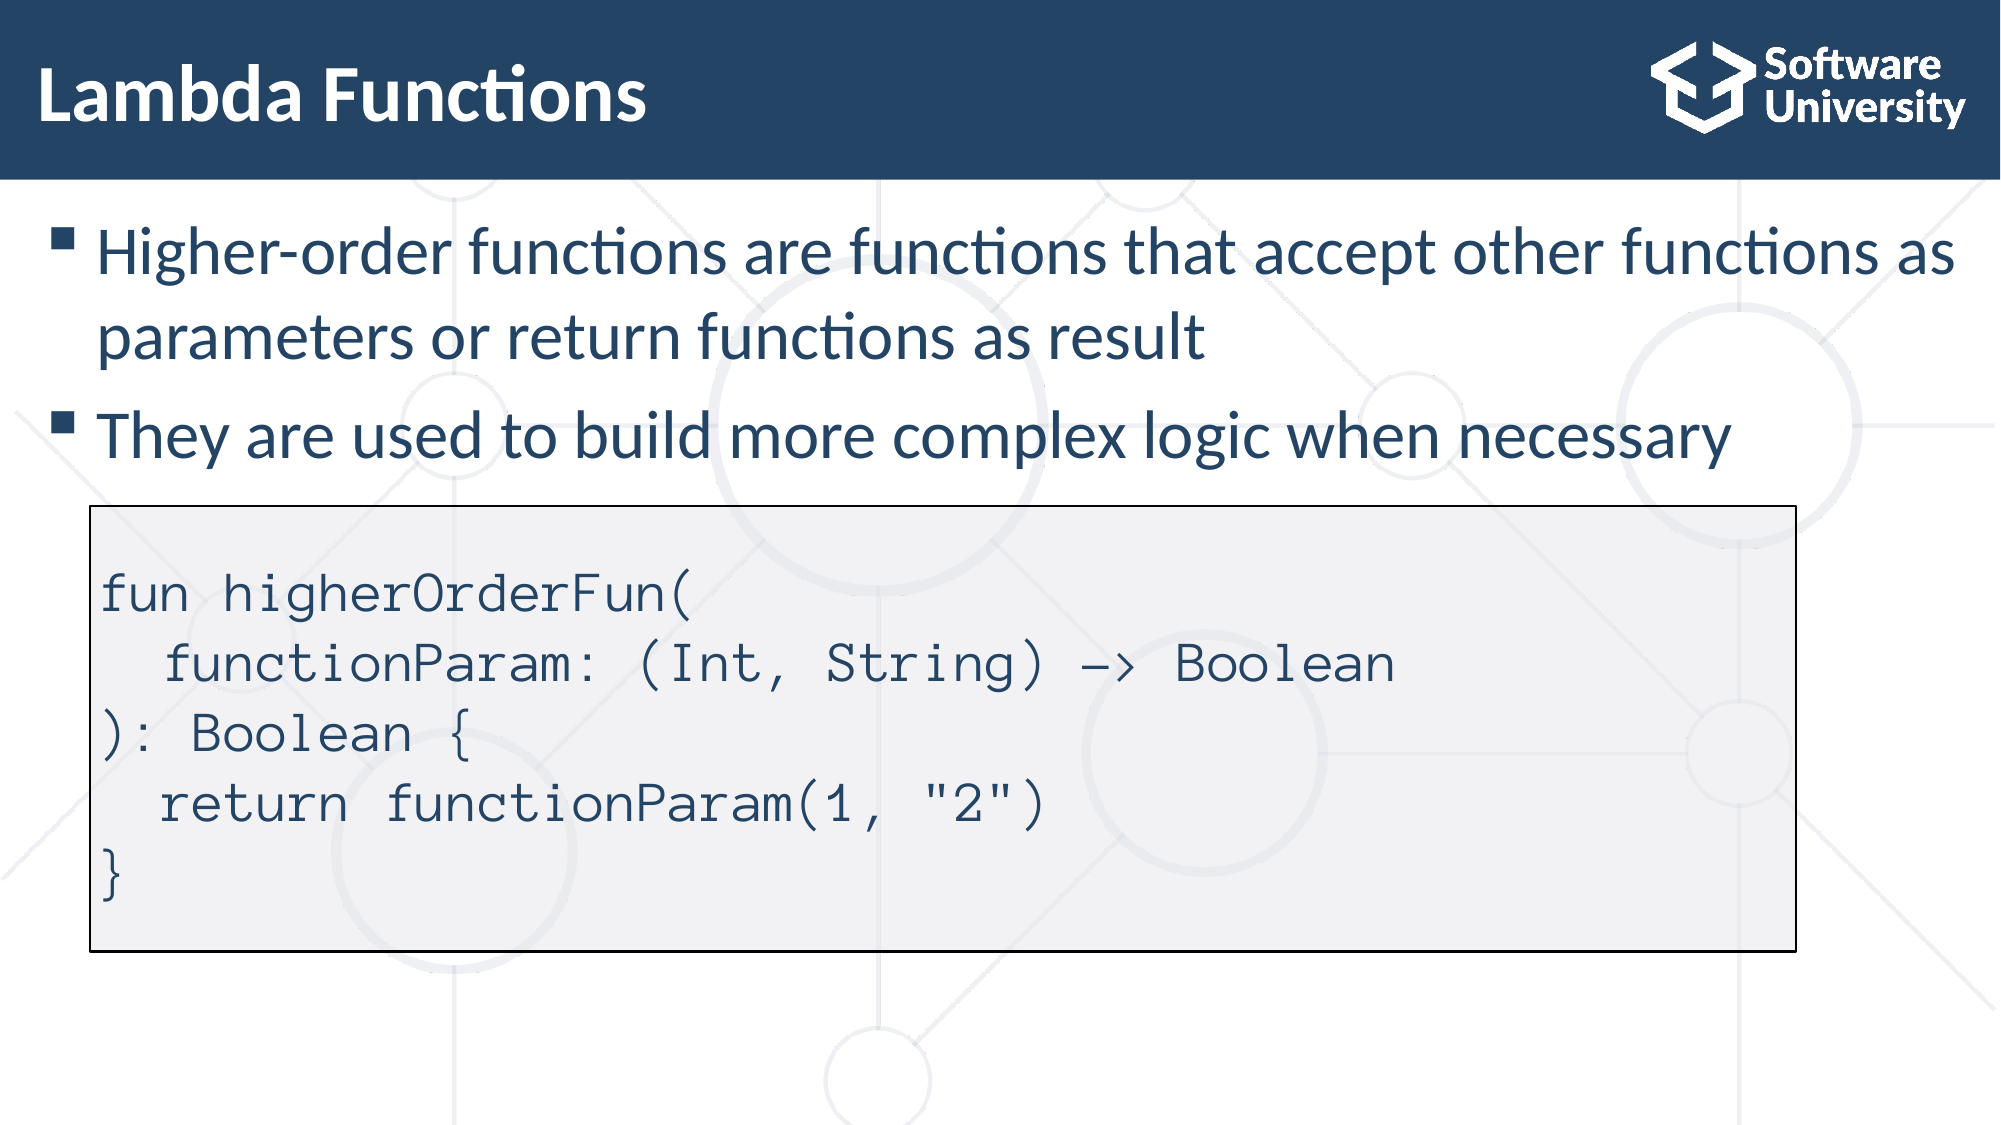

# Lambda Functions
Higher-order functions are functions that accept other functions as parameters or return functions as result
They are used to build more complex logic when necessary

fun higherOrderFun(
  functionParam: (Int, String) -> Boolean
): Boolean {
  return functionParam(1, "2")
}